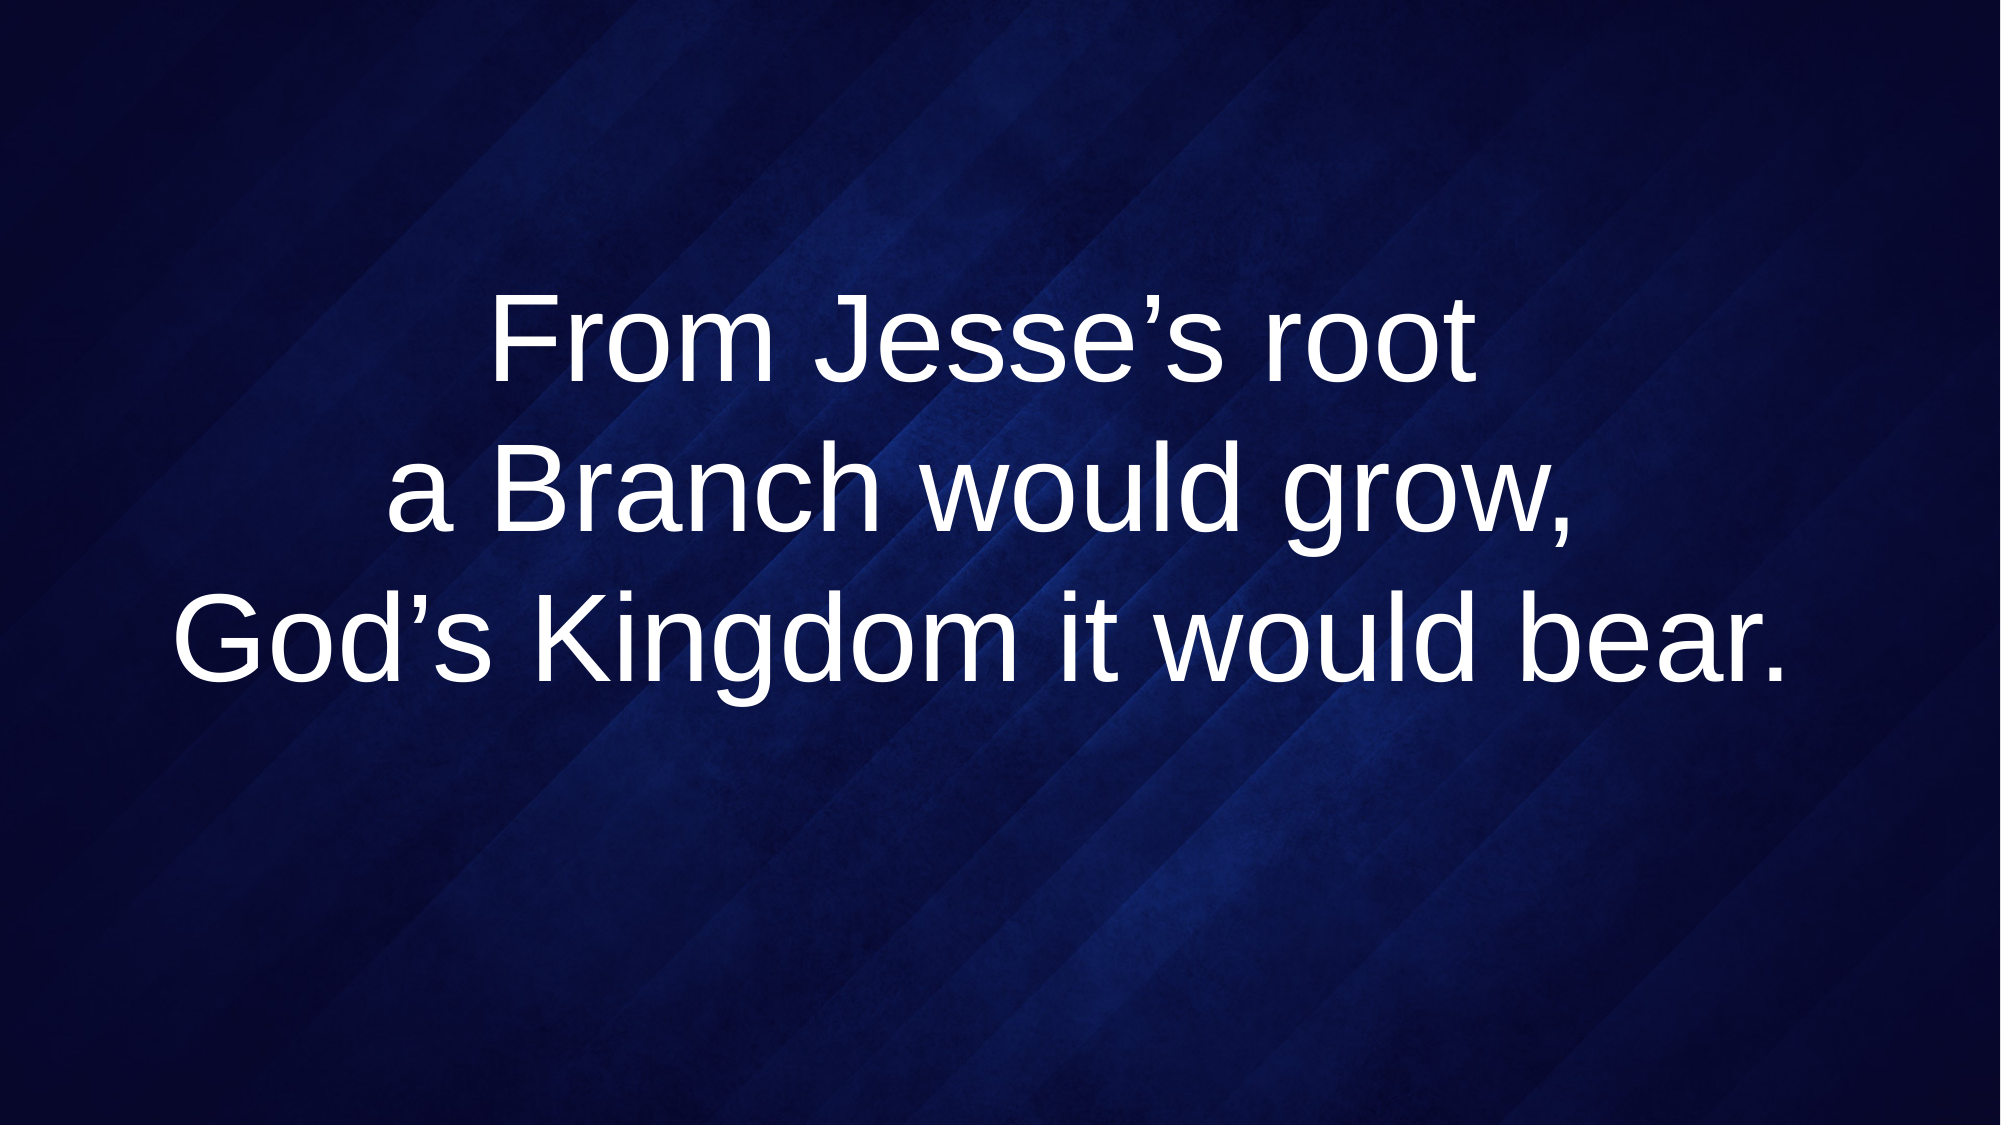

# From Jesse’s root a Branch would grow, God’s Kingdom it would bear.